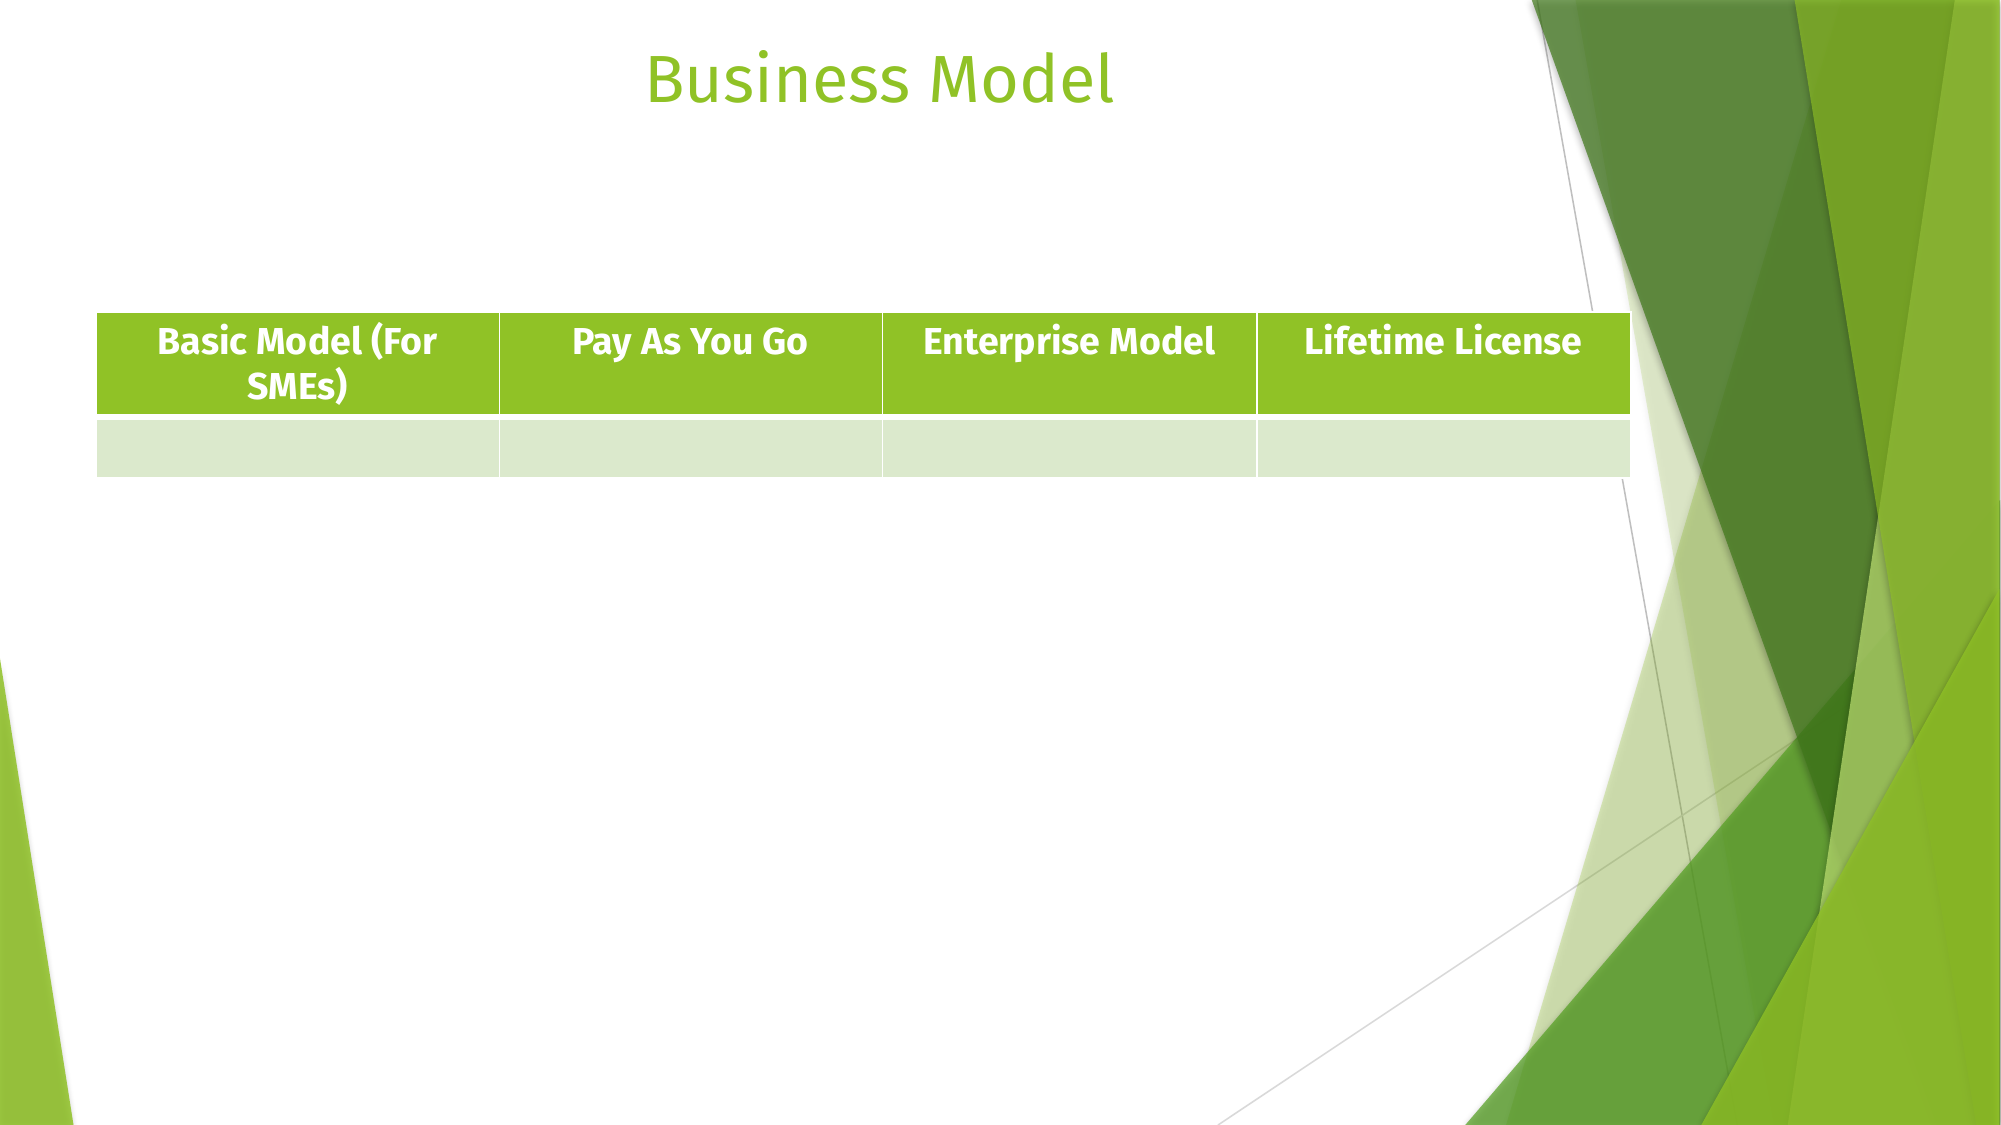

# Business Model
| Basic Model (For SMEs) | Pay As You Go | Enterprise Model | Lifetime License |
| --- | --- | --- | --- |
|  |  |  |  |